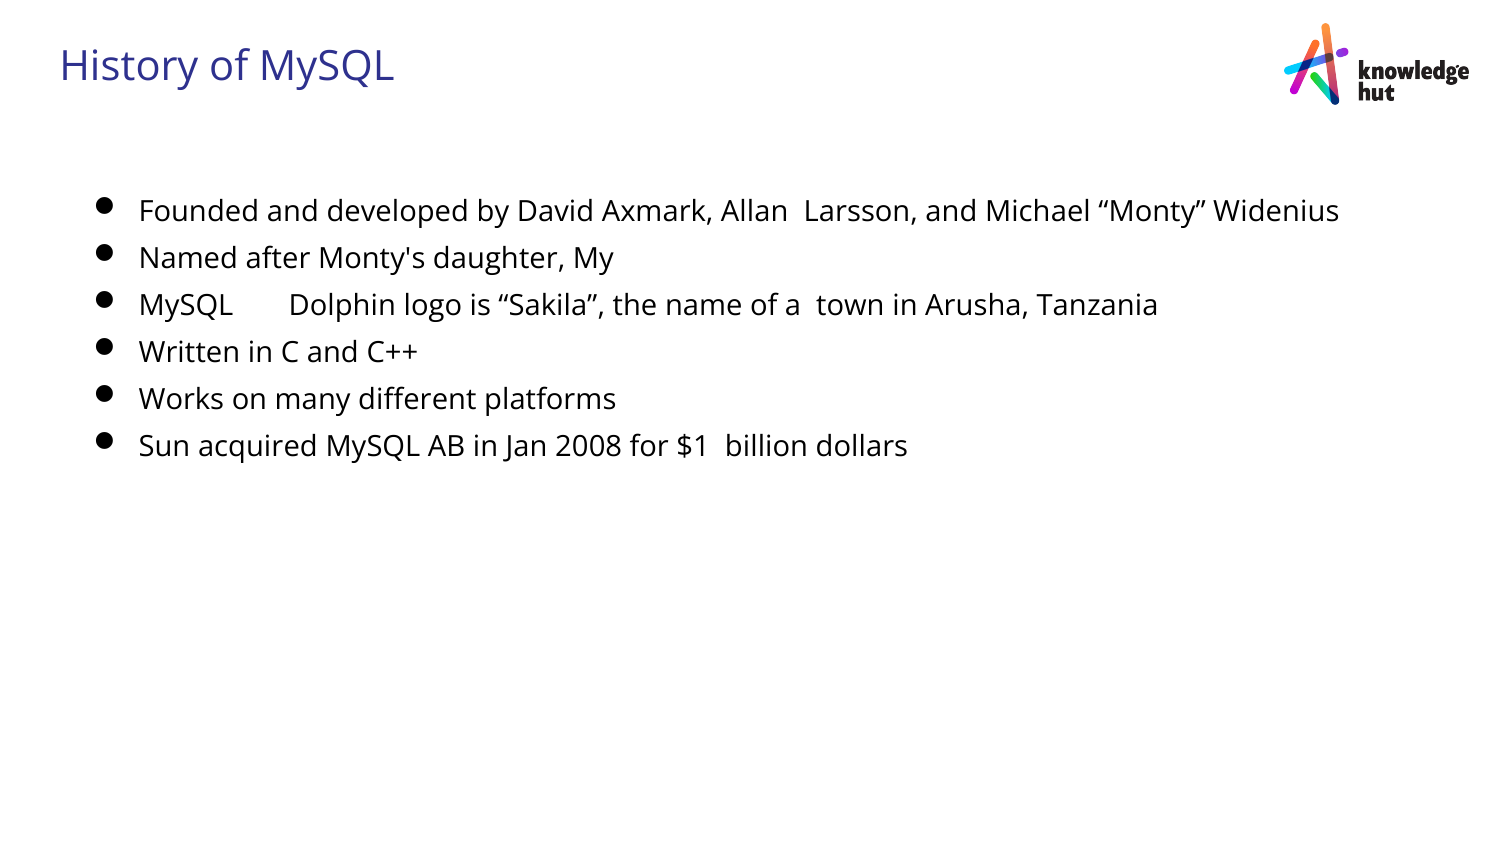

# History of MySQL
Founded and developed by David Axmark, Allan  Larsson, and Michael “Monty” Widenius
Named after Monty's daughter, My
MySQL	Dolphin logo is “Sakila”, the name of a  town in Arusha, Tanzania
Written in C and C++
Works on many different platforms
Sun acquired MySQL AB in Jan 2008 for $1  billion dollars